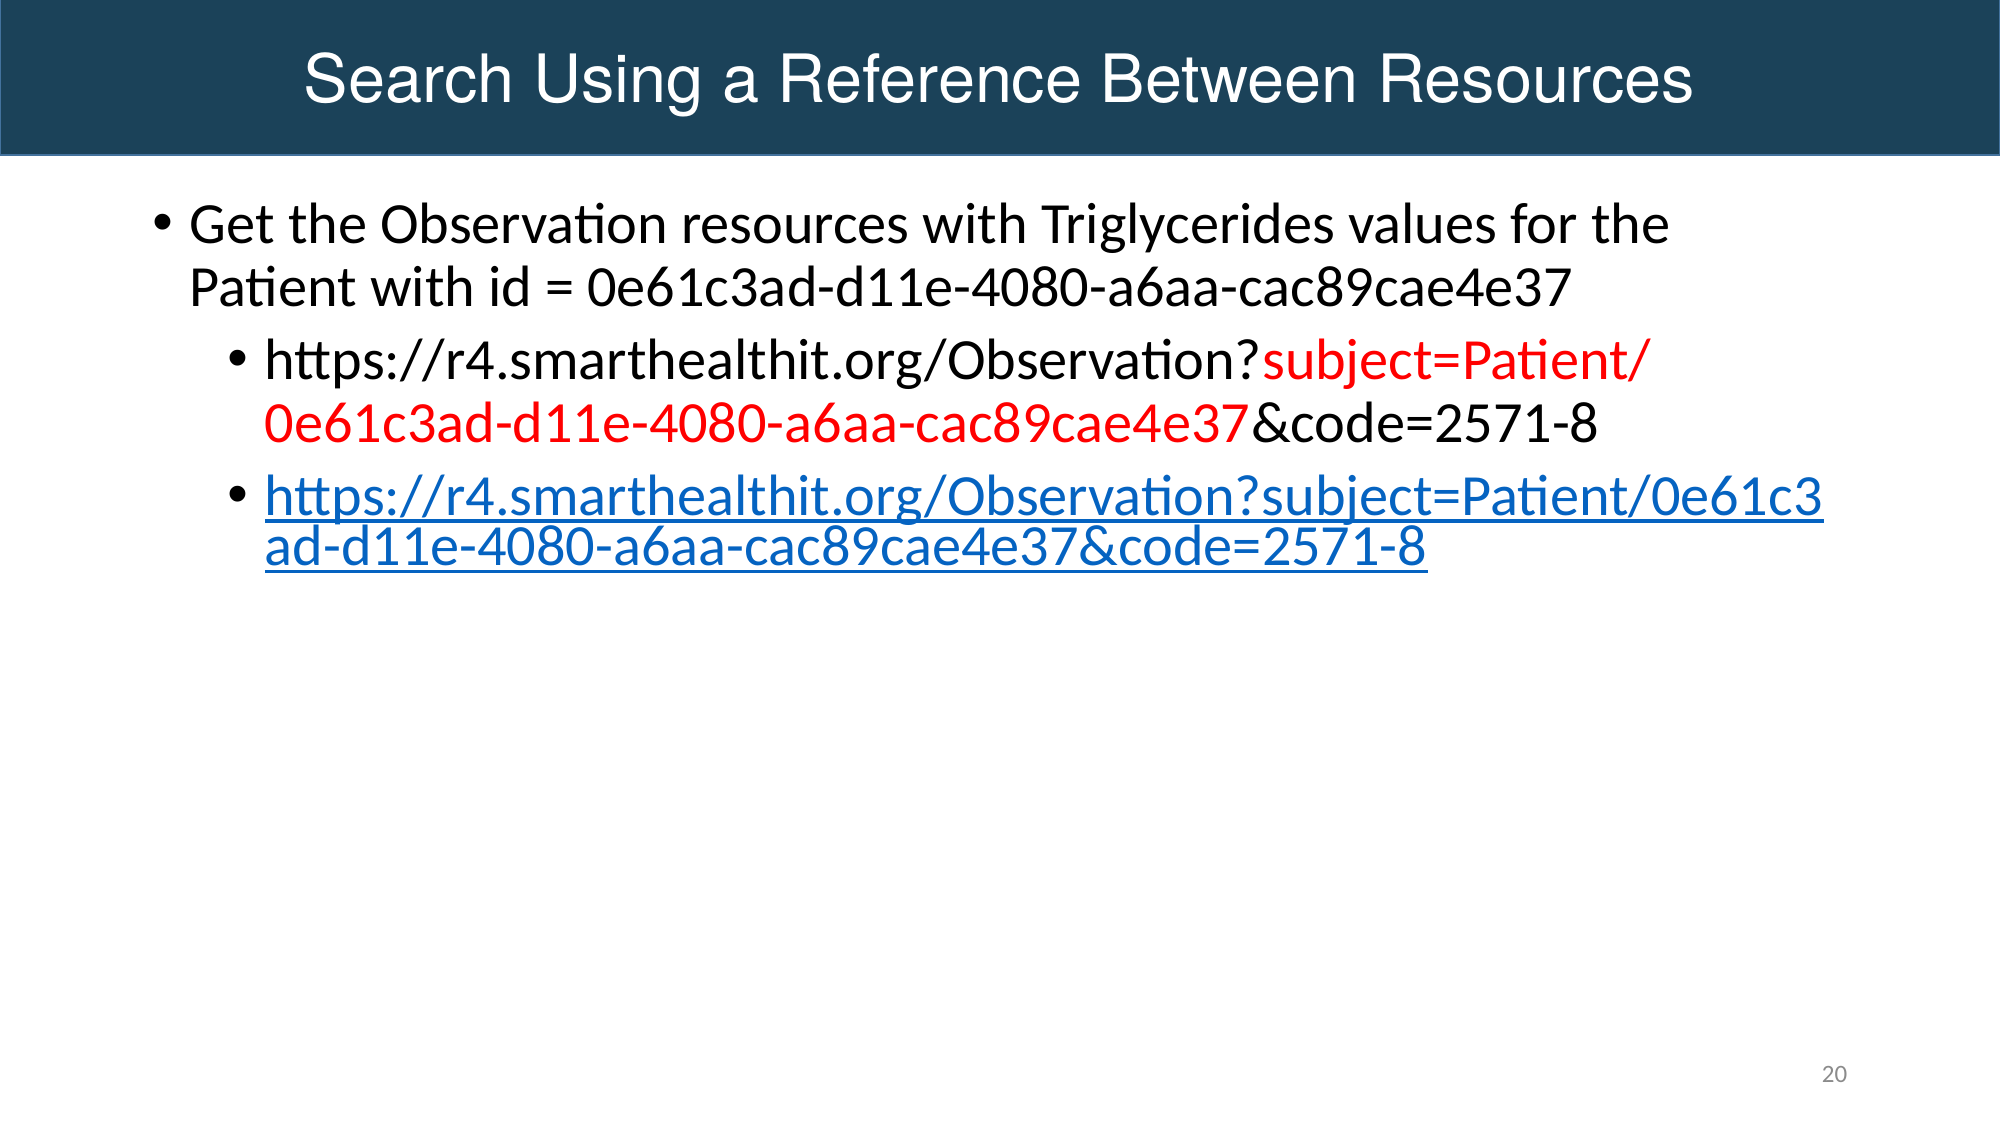

Search Using a Reference Between Resources
Get the Observation resources with Triglycerides values for the Patient with id = 0e61c3ad-d11e-4080-a6aa-cac89cae4e37
https://r4.smarthealthit.org/Observation?subject=Patient/0e61c3ad-d11e-4080-a6aa-cac89cae4e37&code=2571-8
https://r4.smarthealthit.org/Observation?subject=Patient/0e61c3ad-d11e-4080-a6aa-cac89cae4e37&code=2571-8

20